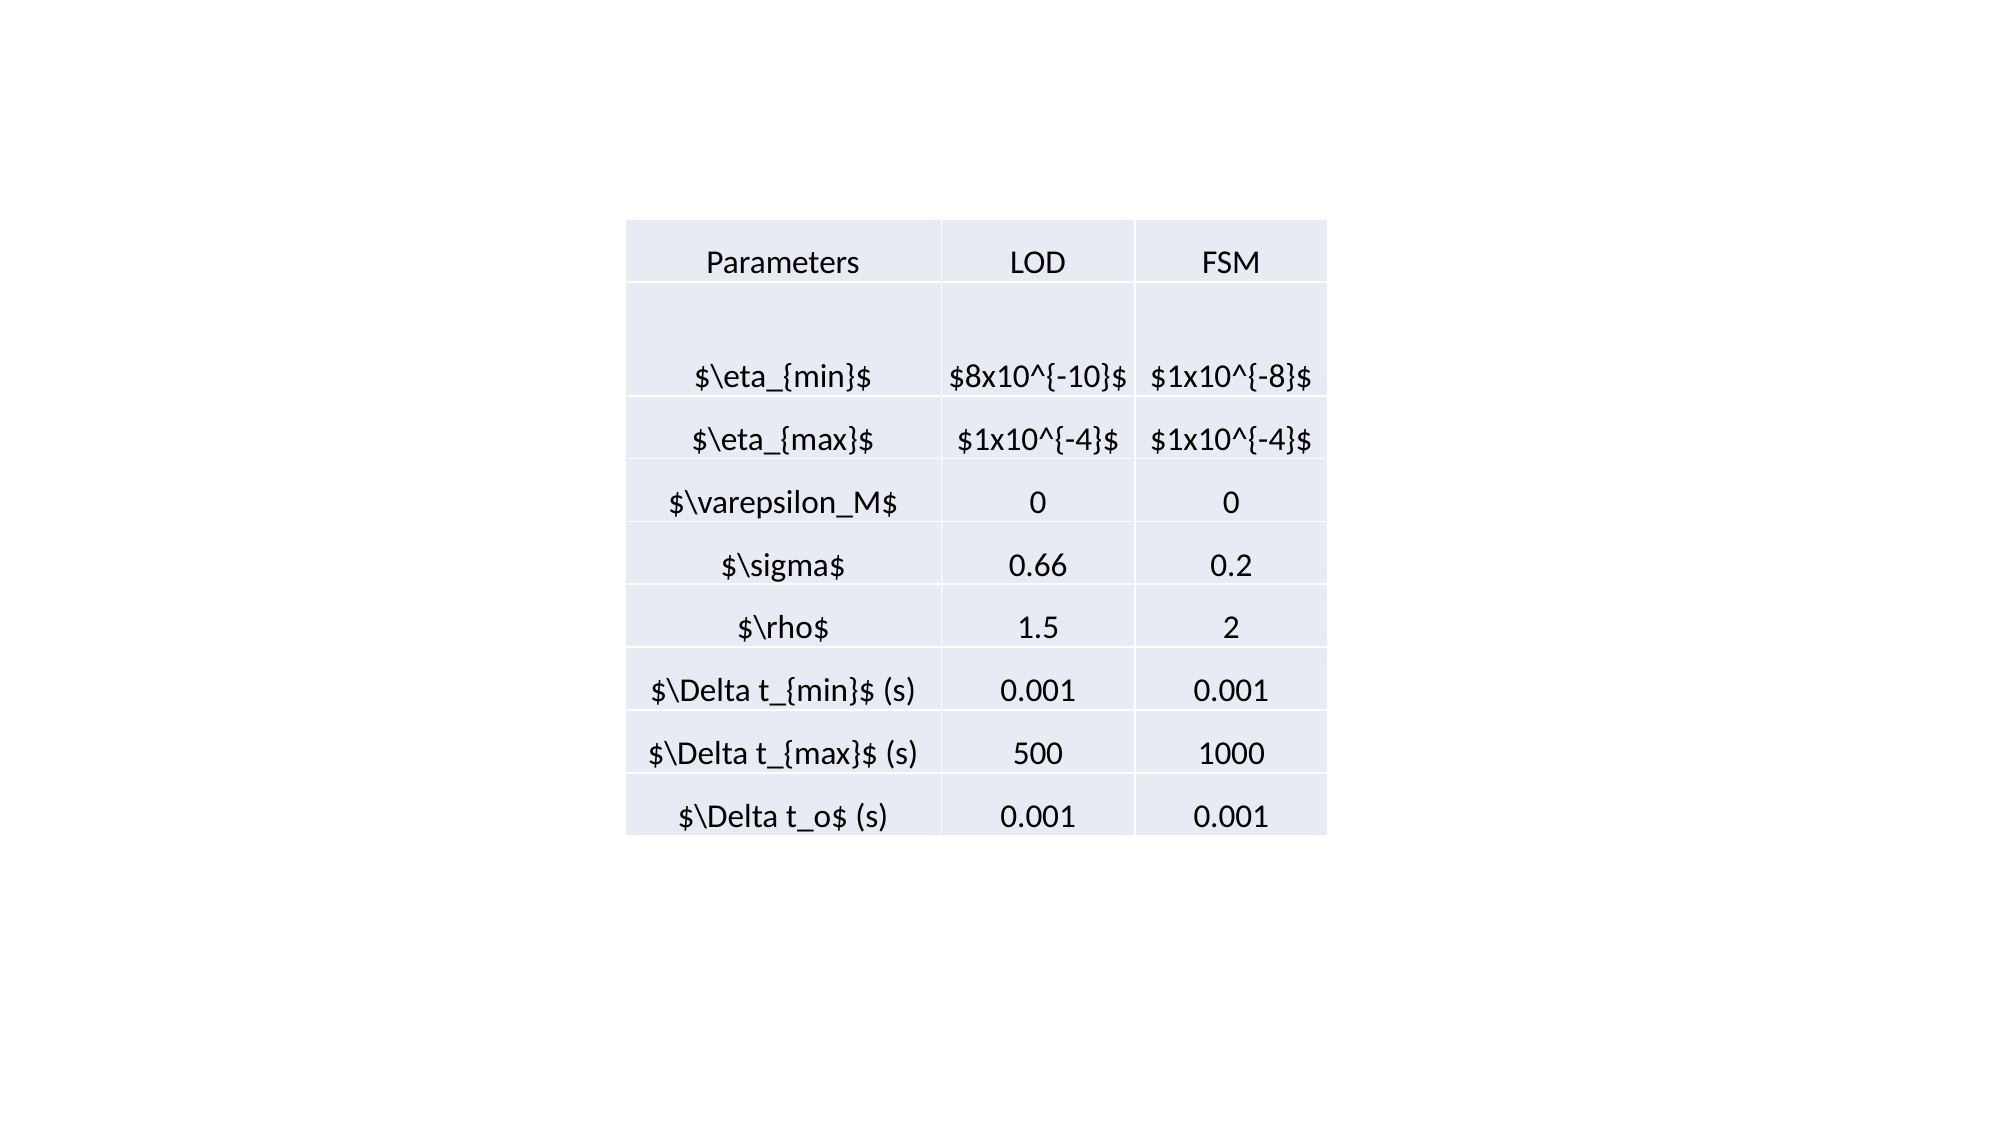

| Parameters | LOD | FSM |
| --- | --- | --- |
| $\eta\_{min}$ | $8x10^{-10}$ | $1x10^{-8}$ |
| $\eta\_{max}$ | $1x10^{-4}$ | $1x10^{-4}$ |
| $\varepsilon\_M$ | 0 | 0 |
| $\sigma$ | 0.66 | 0.2 |
| $\rho$ | 1.5 | 2 |
| $\Delta t\_{min}$ (s) | 0.001 | 0.001 |
| $\Delta t\_{max}$ (s) | 500 | 1000 |
| $\Delta t\_o$ (s) | 0.001 | 0.001 |